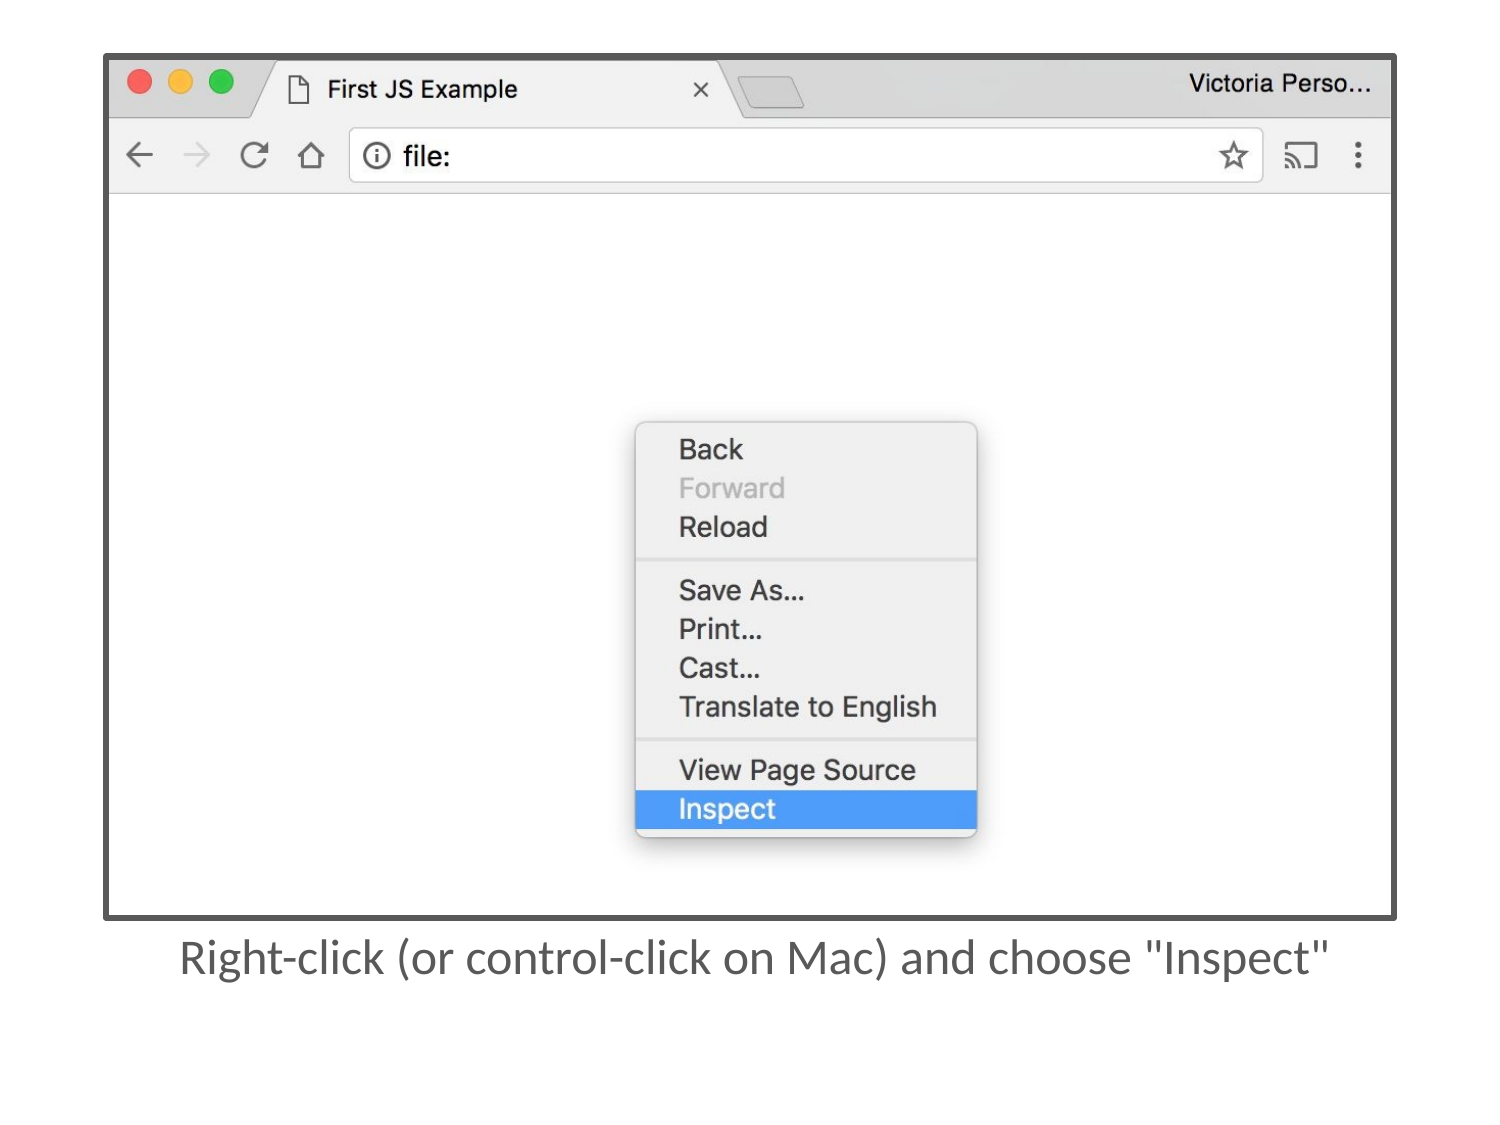

Right-click (or control-click on Mac) and choose "Inspect"